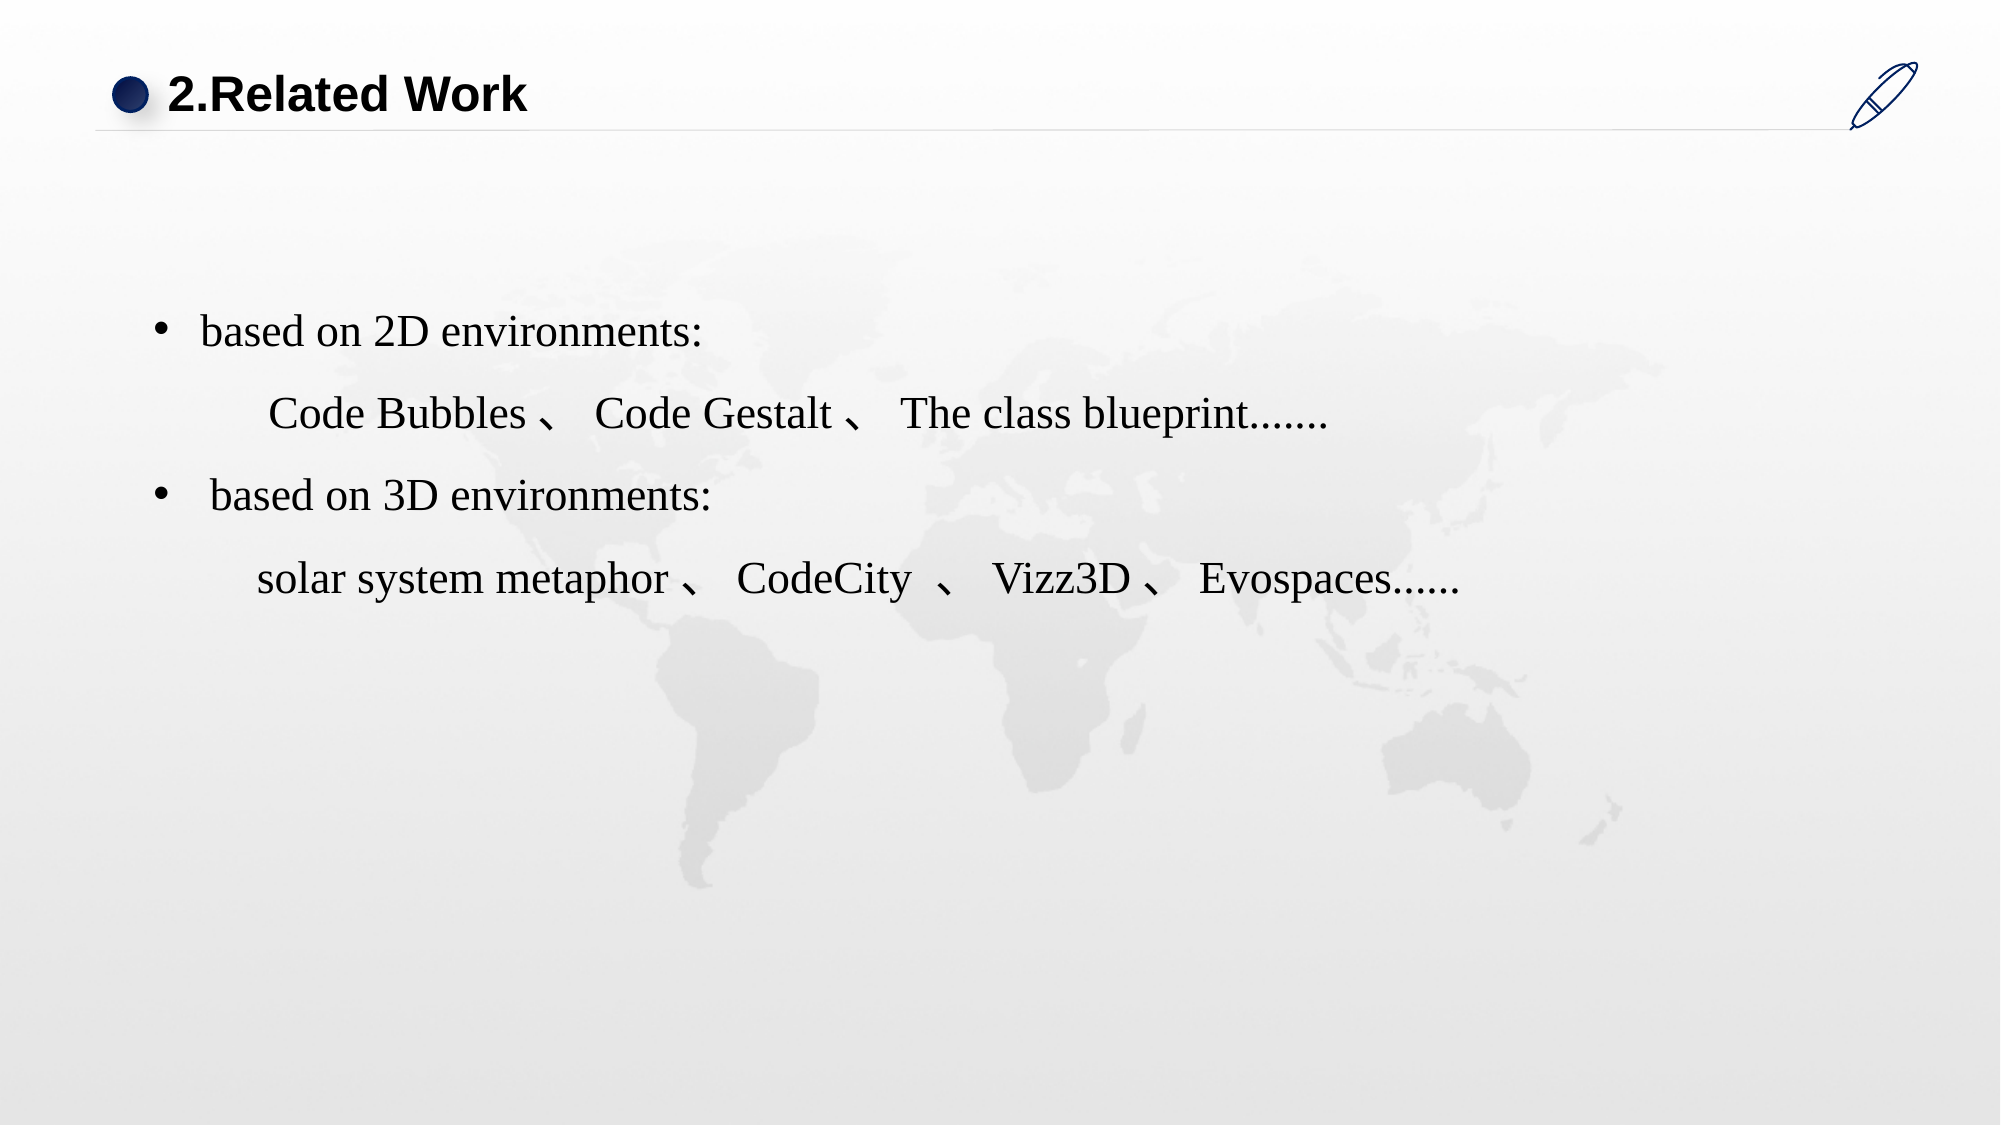

2.Related Work

based on 2D environments:
          Code Bubbles、Code Gestalt、The class blueprint.......
based on 3D environments:
         solar system metaphor、CodeCity 、Vizz3D、Evospaces......